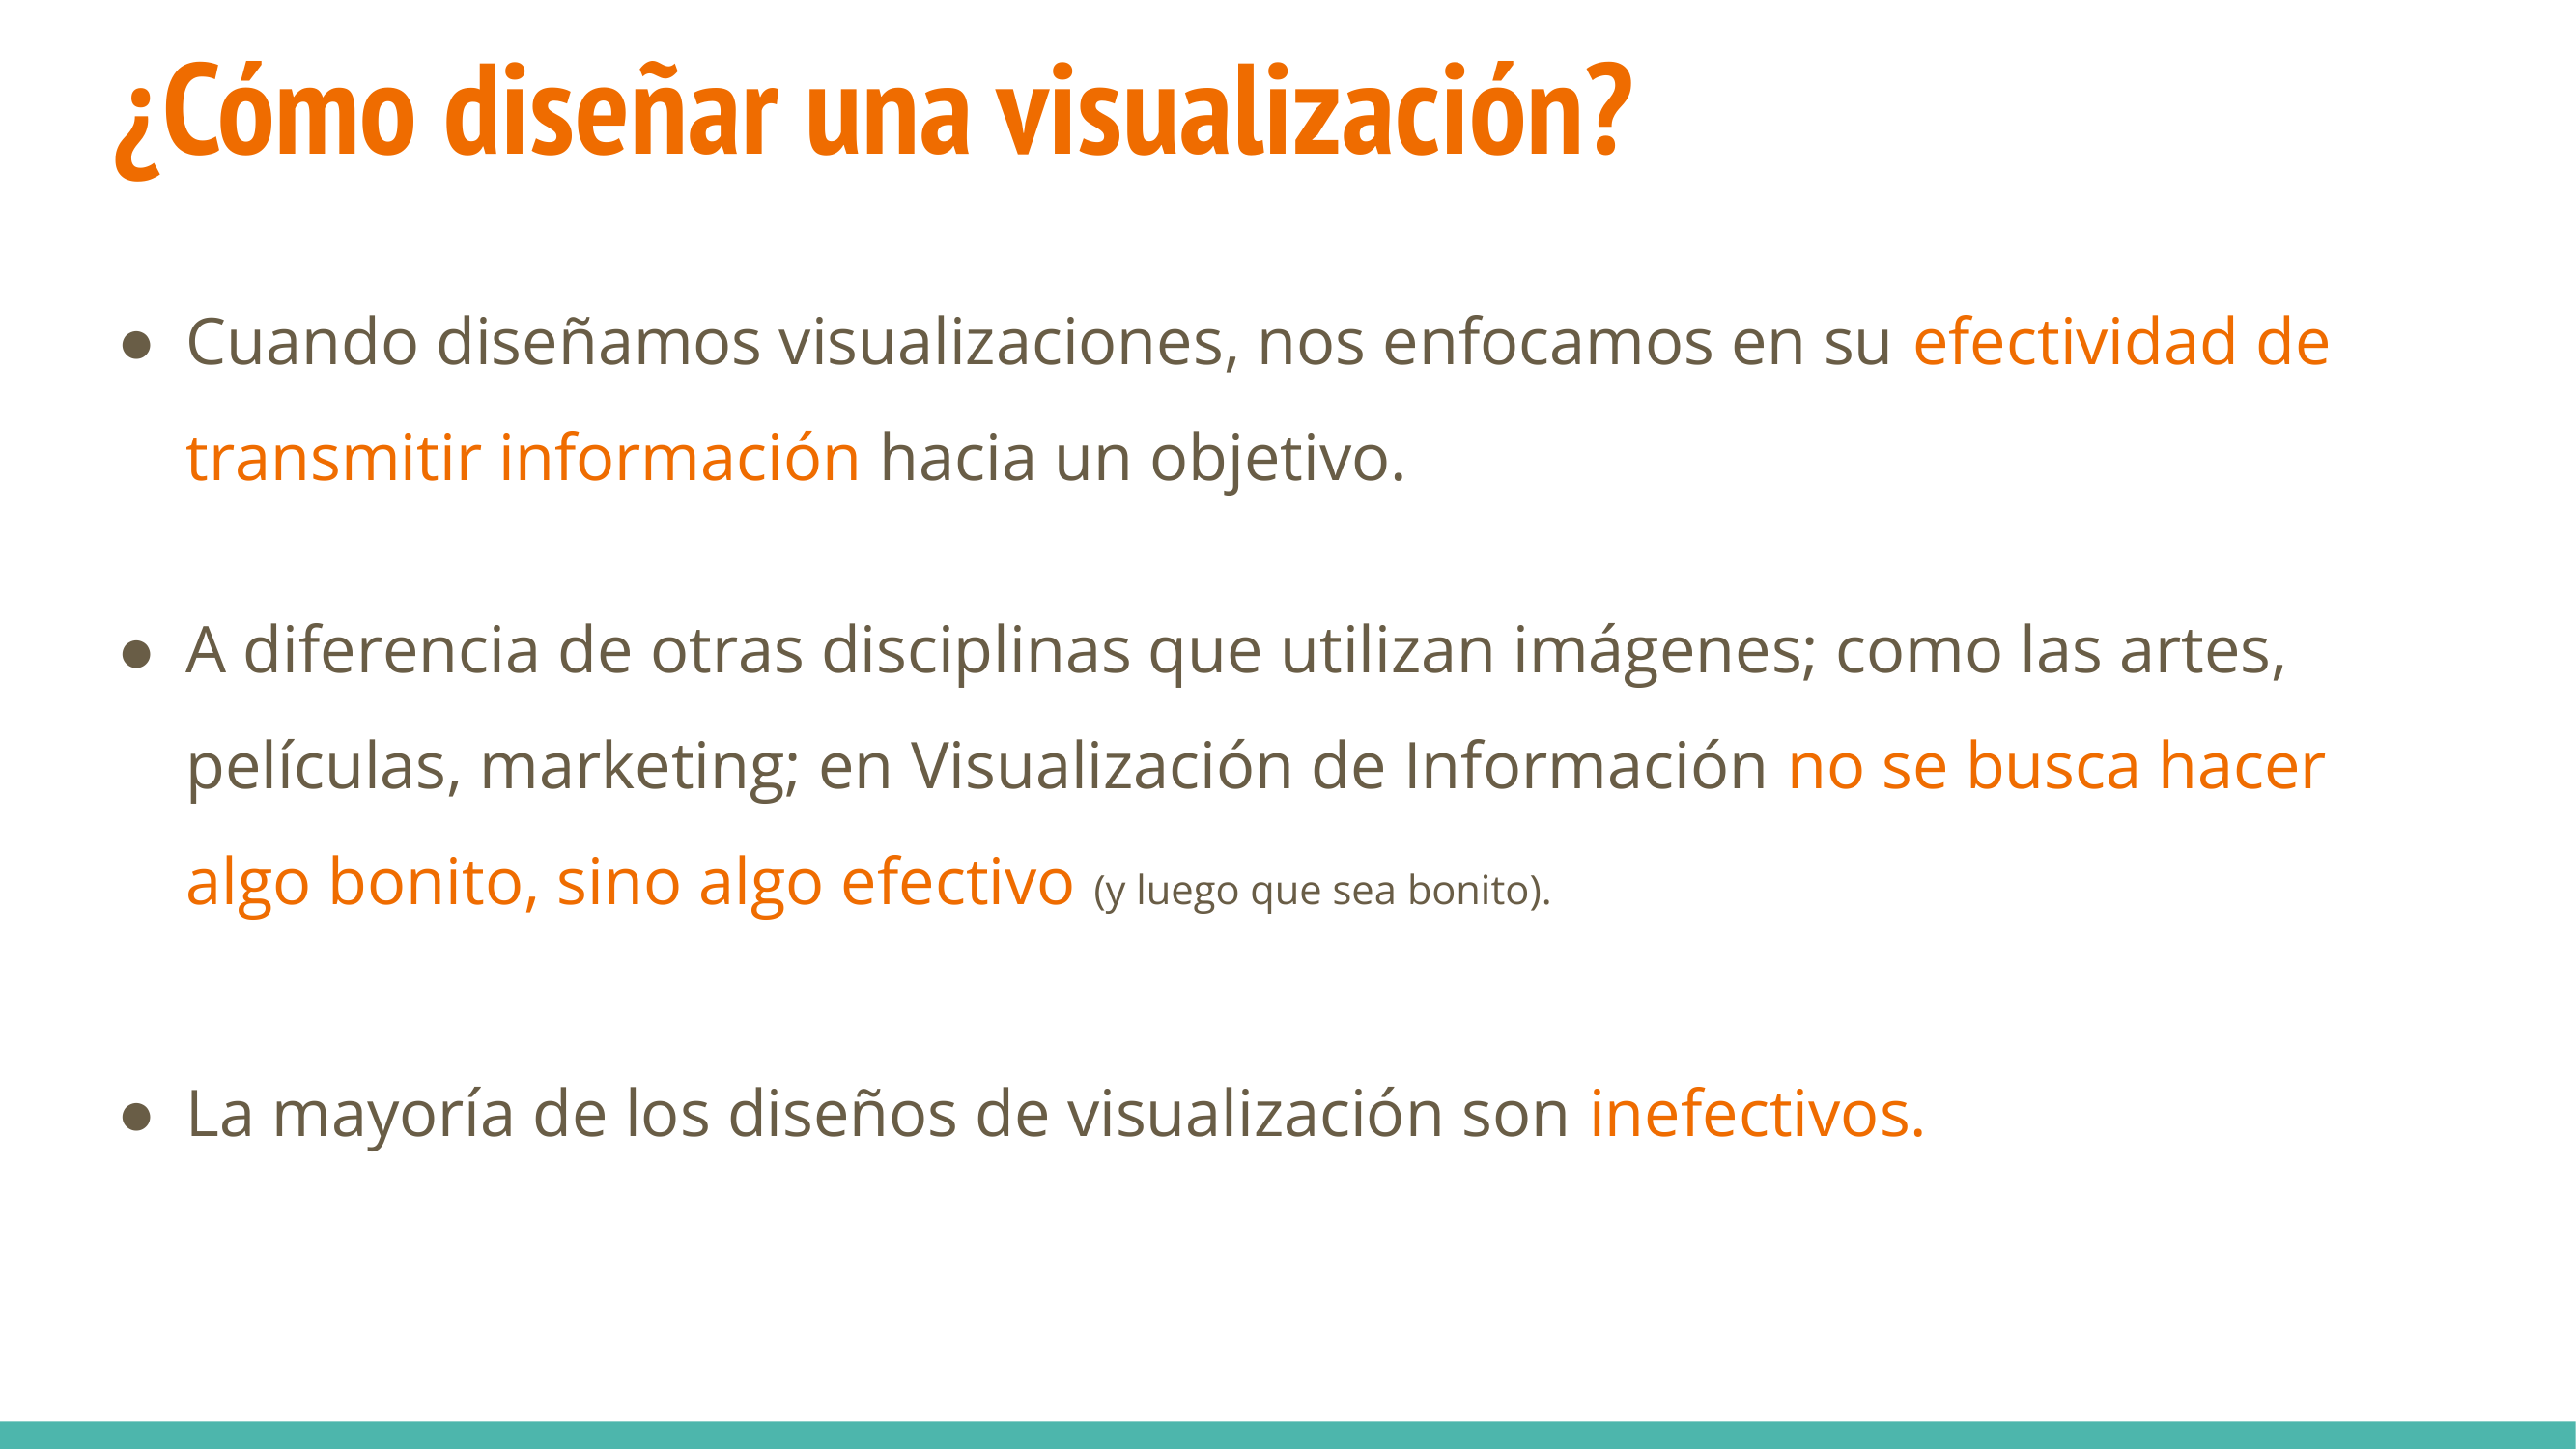

# ¿Cómo diseñar una visualización?
Cuando diseñamos visualizaciones, nos enfocamos en su efectividad de transmitir información hacia un objetivo.
A diferencia de otras disciplinas que utilizan imágenes; como las artes, películas, marketing; en Visualización de Información no se busca hacer algo bonito, sino algo efectivo (y luego que sea bonito).
La mayoría de los diseños de visualización son inefectivos.